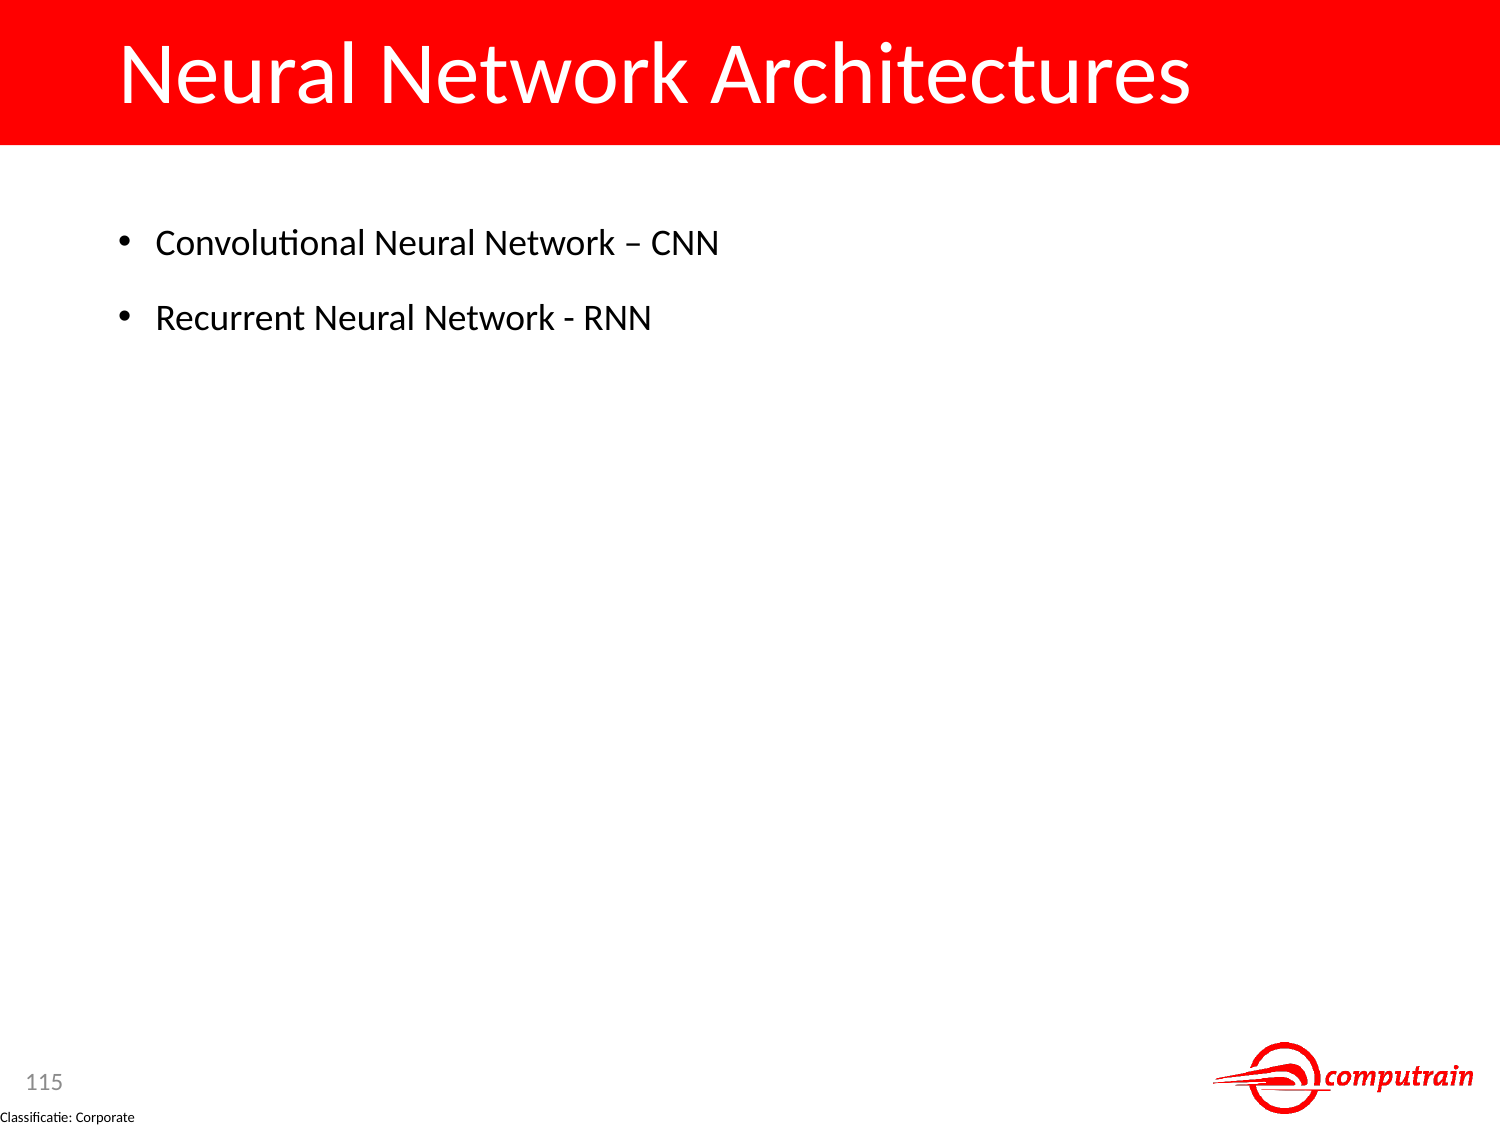

# Neural Network Architectures
Convolutional Neural Network – CNN
Recurrent Neural Network - RNN

115